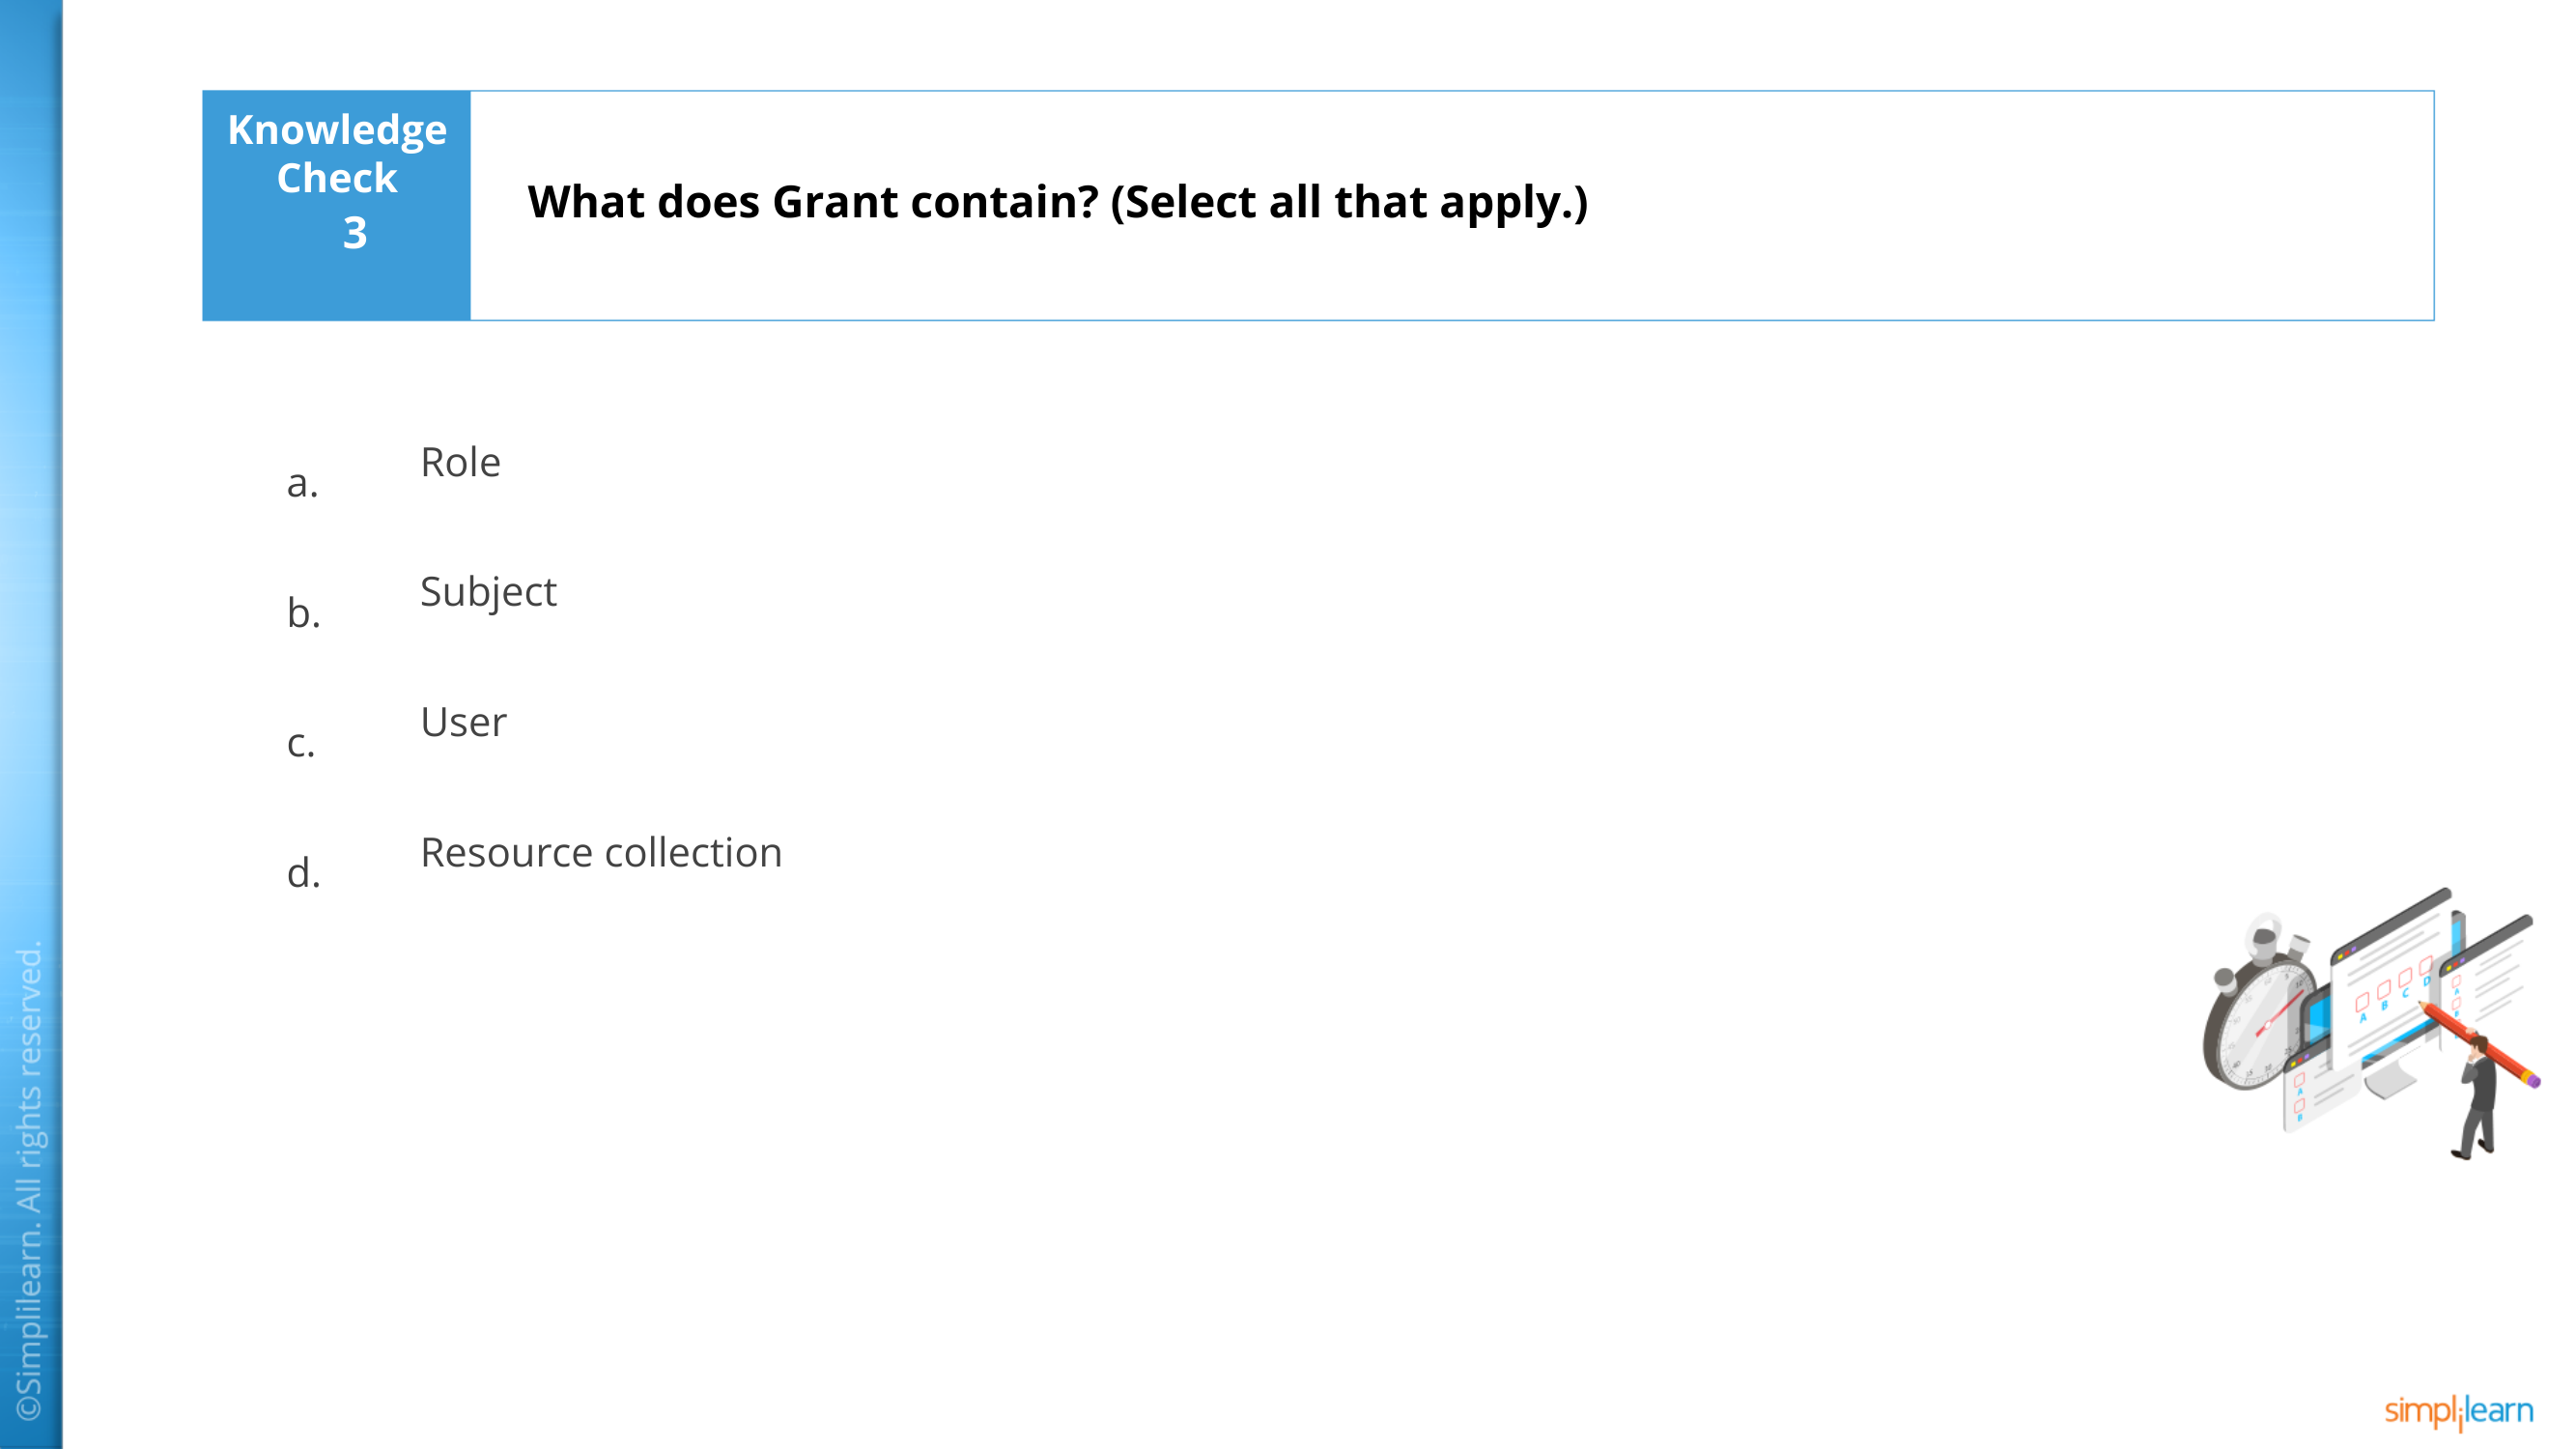

What does Grant contain? (Select all that apply.)
3
Role
Subject
User
Resource collection